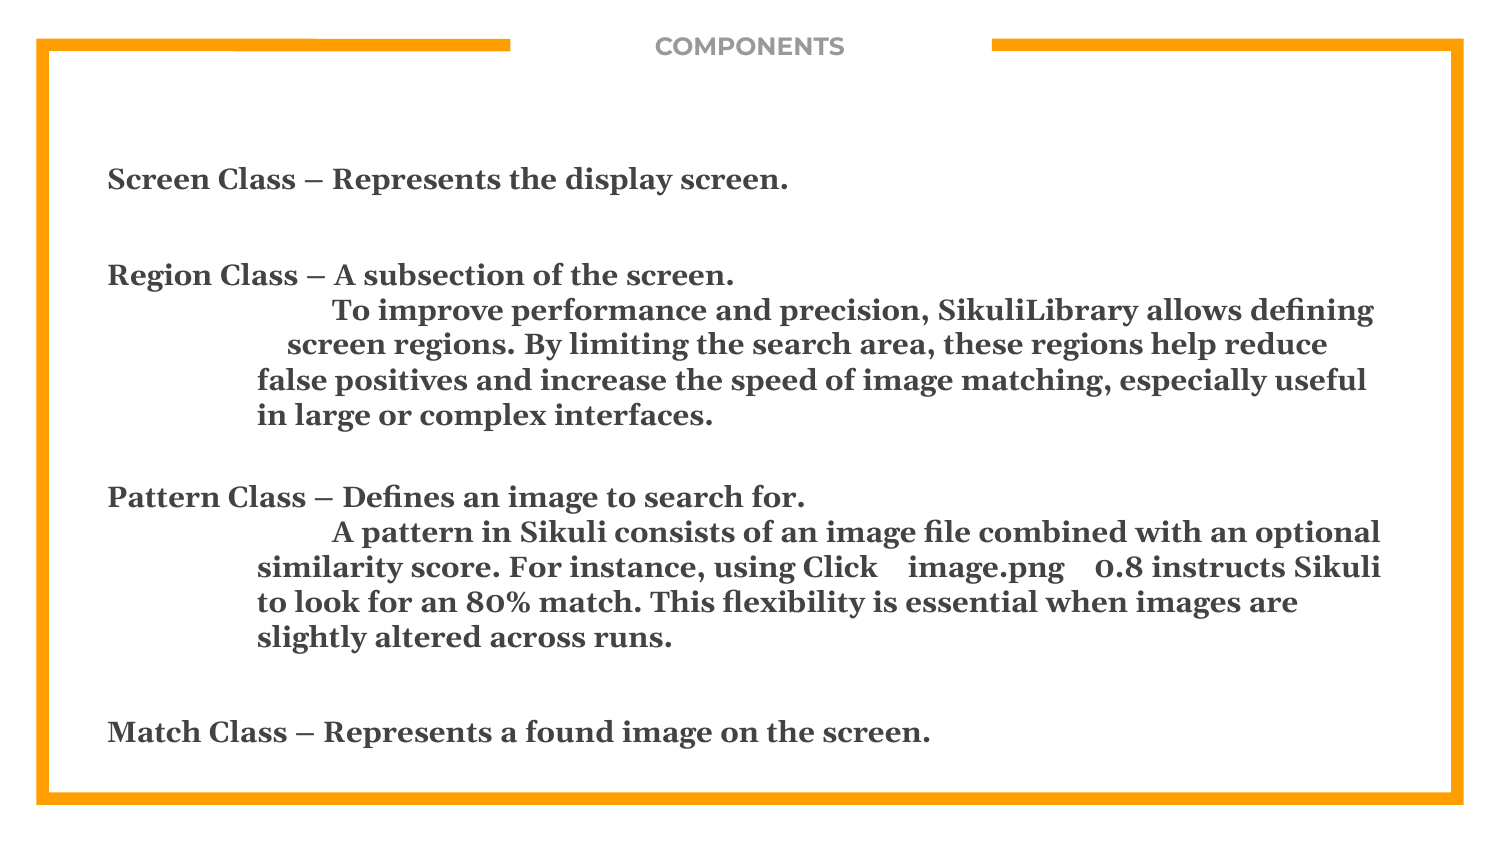

# COMPONENTS

Screen Class – Represents the display screen.

Region Class – A subsection of the screen.
To improve performance and precision, SikuliLibrary allows defining        screen regions. By limiting the search area, these regions help reduce false positives and increase the speed of image matching, especially useful in large or complex interfaces.

Pattern Class – Defines an image to search for.
A pattern in Sikuli consists of an image file combined with an optional similarity score. For instance, using Click    image.png    0.8 instructs Sikuli to look for an 80% match. This flexibility is essential when images are slightly altered across runs.

Match Class – Represents a found image on the screen.